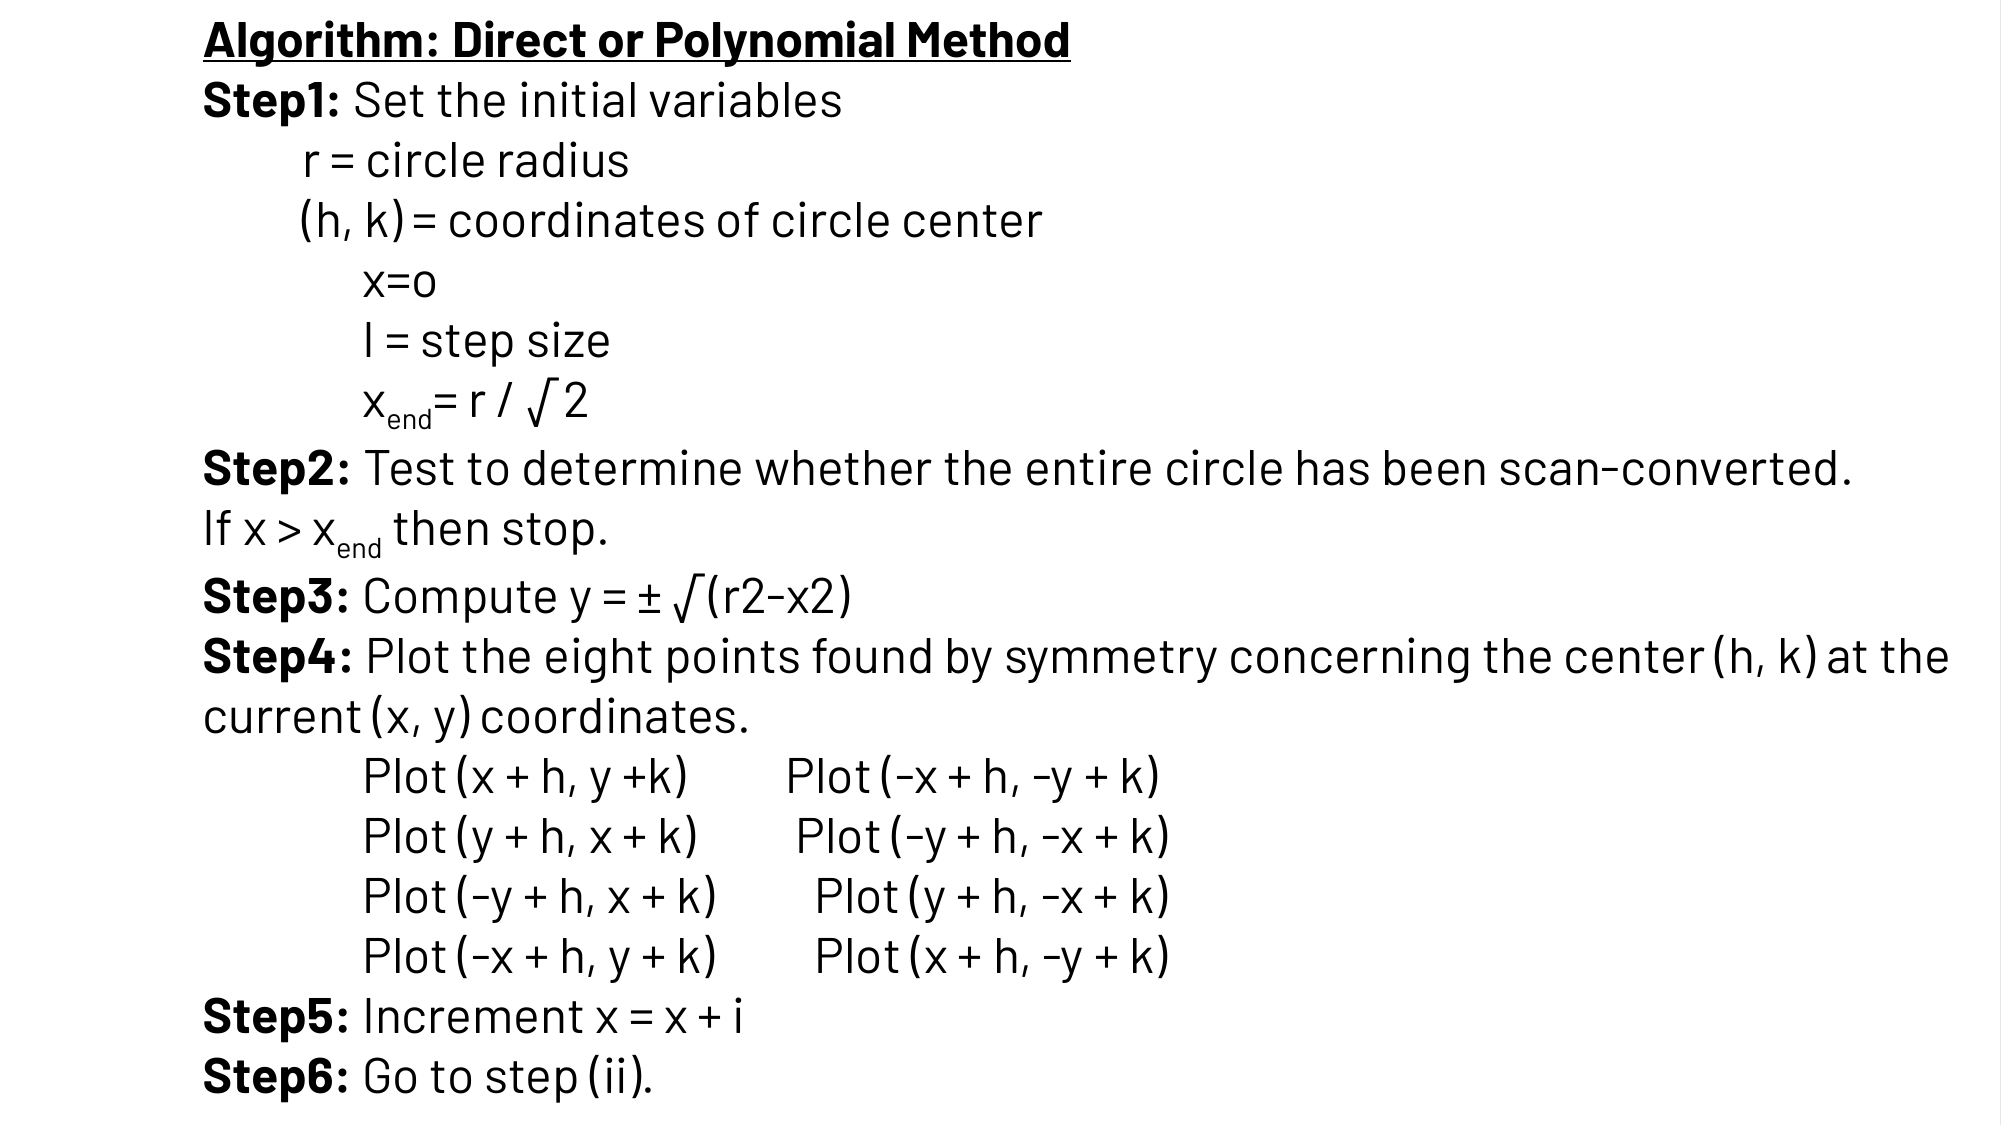

Algorithm: Direct or Polynomial Method
Step1: Set the initial variables
          r = circle radius
          (h, k) = coordinates of circle center
                x=o
                I = step size
                xend= r / √2
Step2: Test to determine whether the entire circle has been scan-converted.
If x > xend then stop.
Step3: Compute y = ± √(r2-x2)
Step4: Plot the eight points found by symmetry concerning the center (h, k) at the current (x, y) coordinates.
                Plot (x + h, y +k)          Plot (-x + h, -y + k)
                Plot (y + h, x + k)          Plot (-y + h, -x + k)
                Plot (-y + h, x + k)          Plot (y + h, -x + k)
                Plot (-x + h, y + k)          Plot (x + h, -y + k)
Step5: Increment x = x + i
Step6: Go to step (ii).